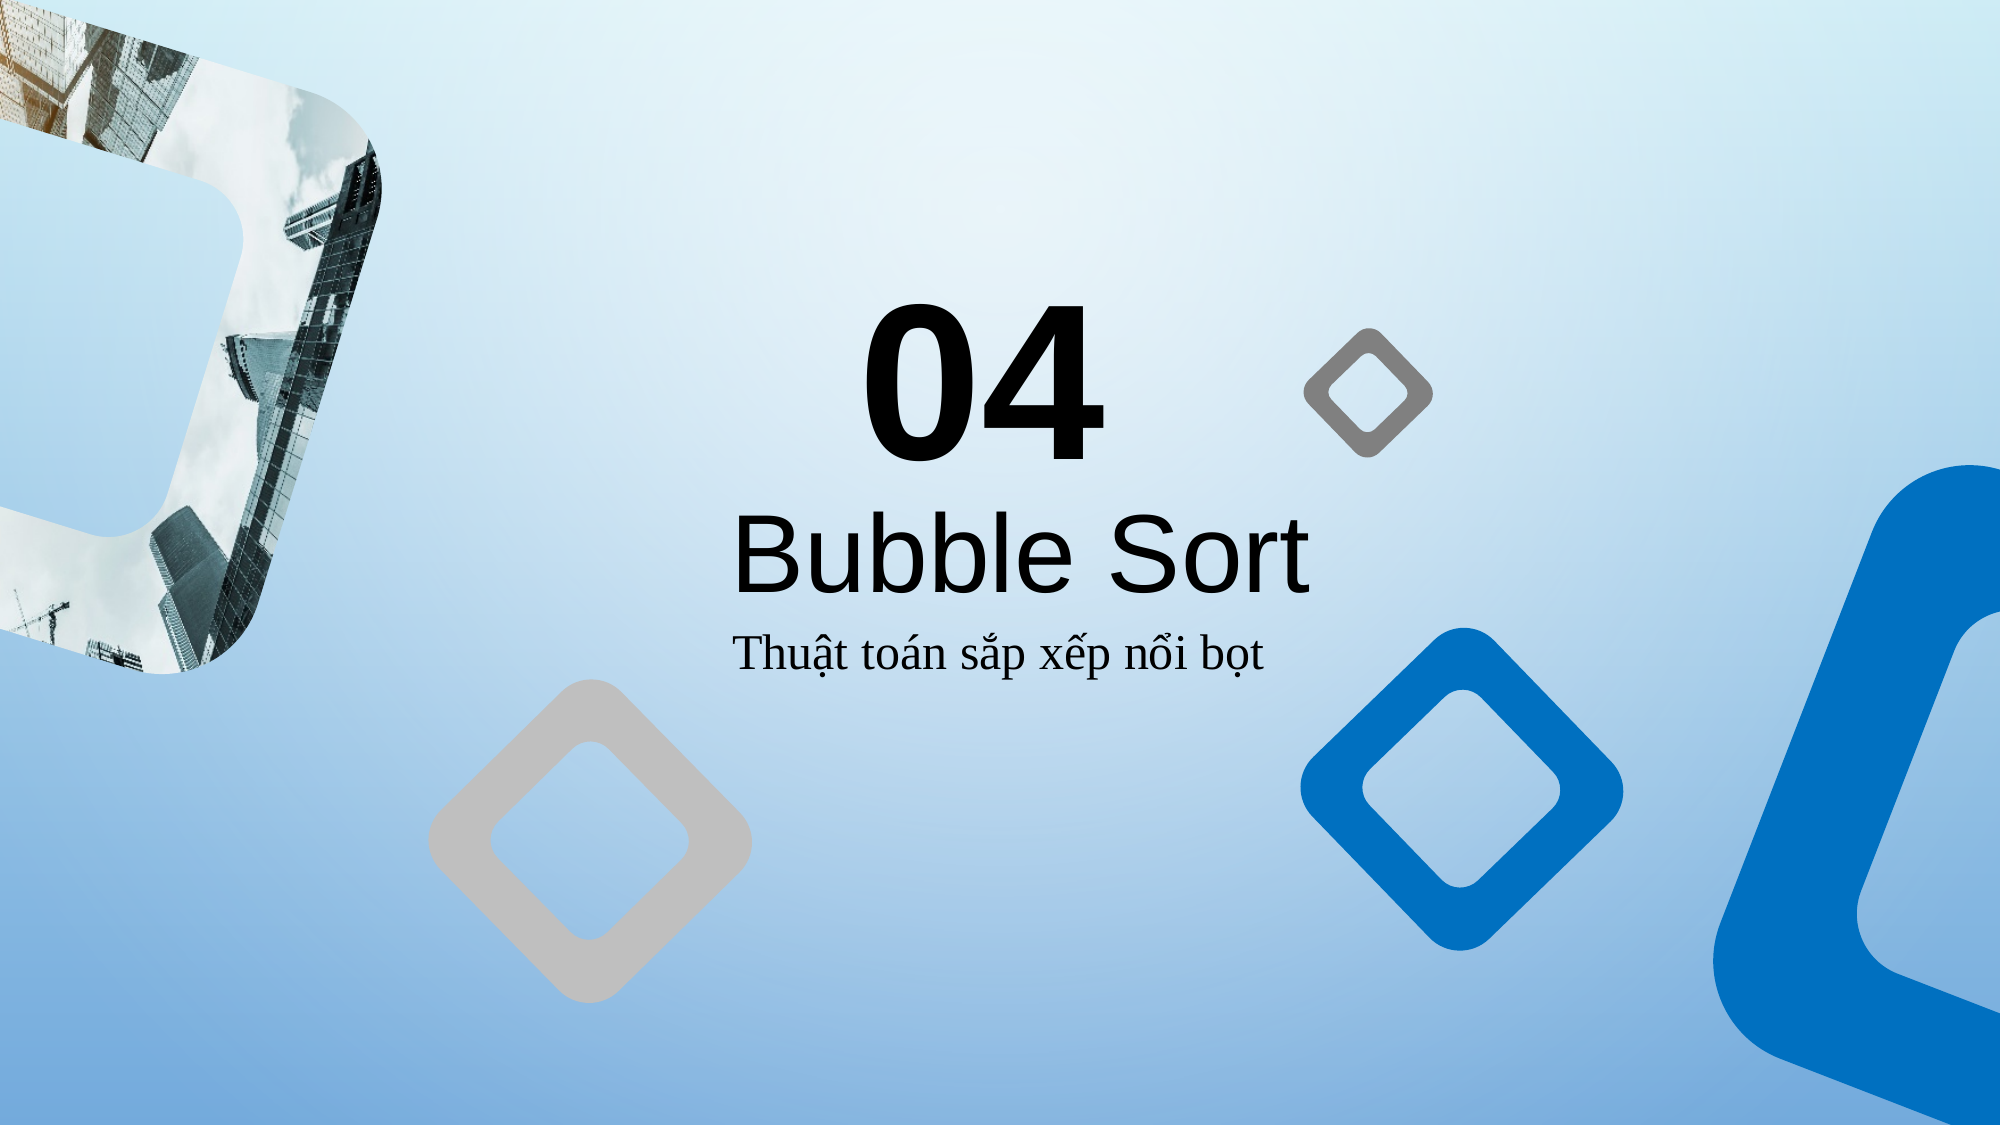

04

Bubble Sort

Thuật toán sắp xếp nổi bọt